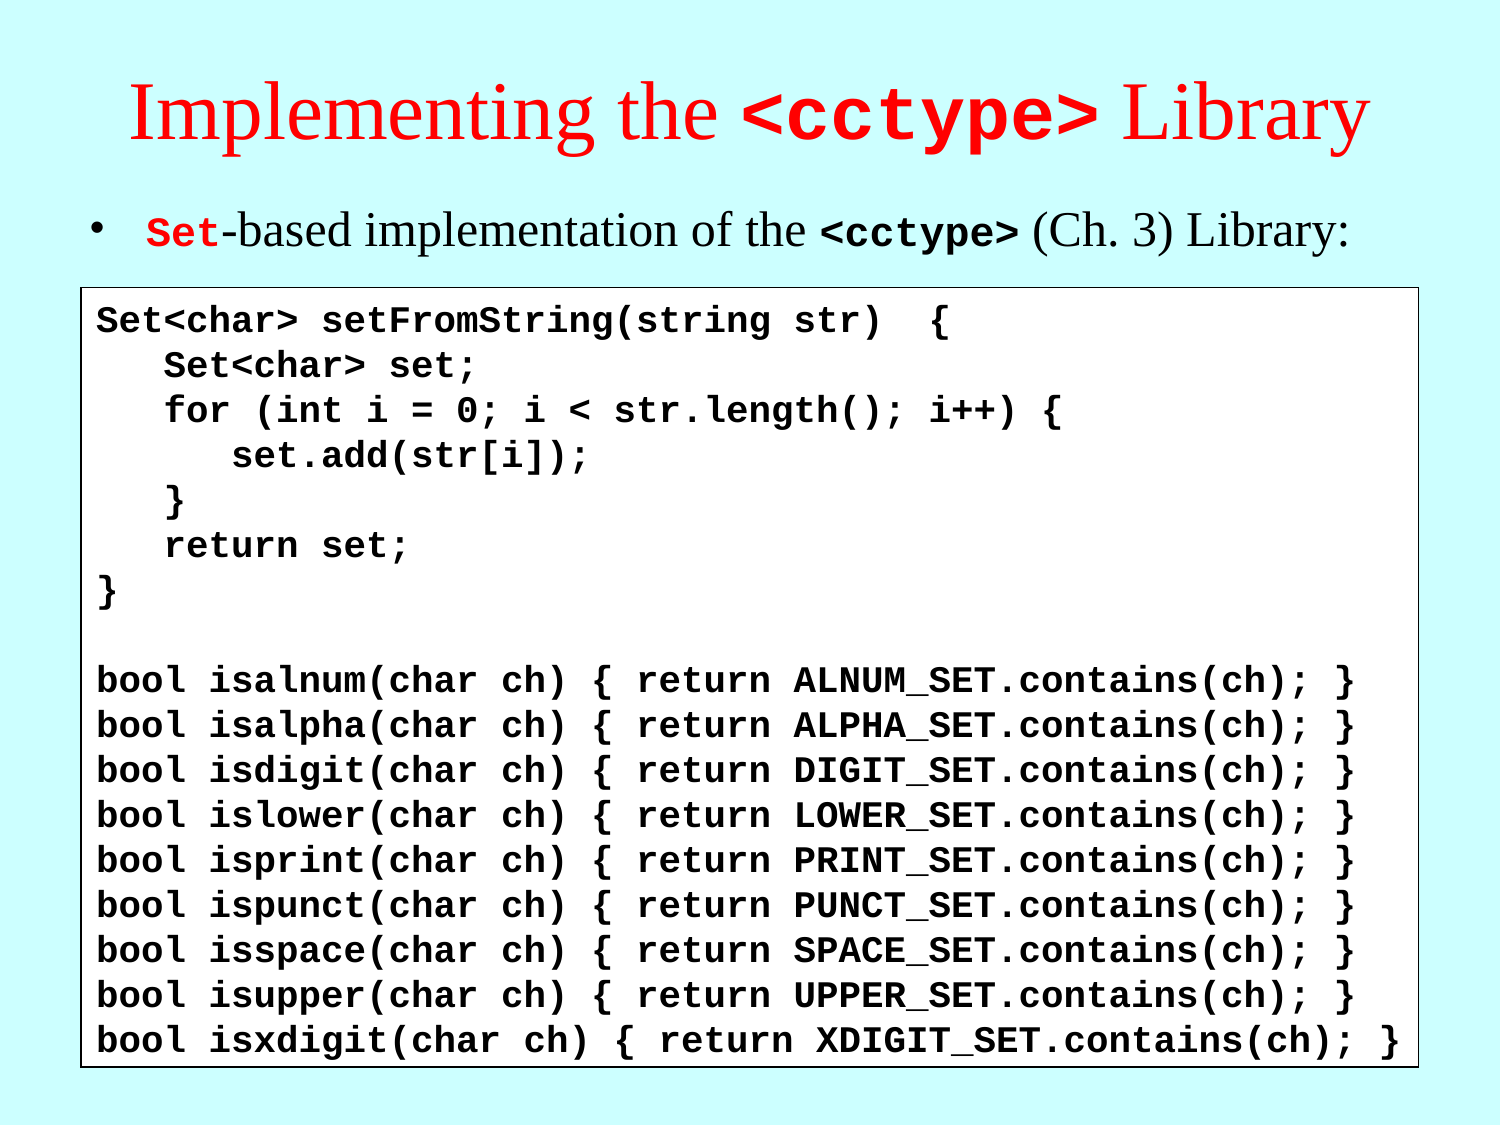

# Implementing the <cctype> Library
Set-based implementation of the <cctype> (Ch. 3) Library:
Set<char> setFromString(string str)  {
   Set<char> set;
   for (int i = 0; i < str.length(); i++) {
      set.add(str[i]);
   }
   return set;
}

bool isalnum(char ch) { return ALNUM_SET.contains(ch); }
bool isalpha(char ch) { return ALPHA_SET.contains(ch); }
bool isdigit(char ch) { return DIGIT_SET.contains(ch); }
bool islower(char ch) { return LOWER_SET.contains(ch); }
bool isprint(char ch) { return PRINT_SET.contains(ch); }
bool ispunct(char ch) { return PUNCT_SET.contains(ch); }
bool isspace(char ch) { return SPACE_SET.contains(ch); }
bool isupper(char ch) { return UPPER_SET.contains(ch); }
bool isxdigit(char ch) { return XDIGIT_SET.contains(ch); }